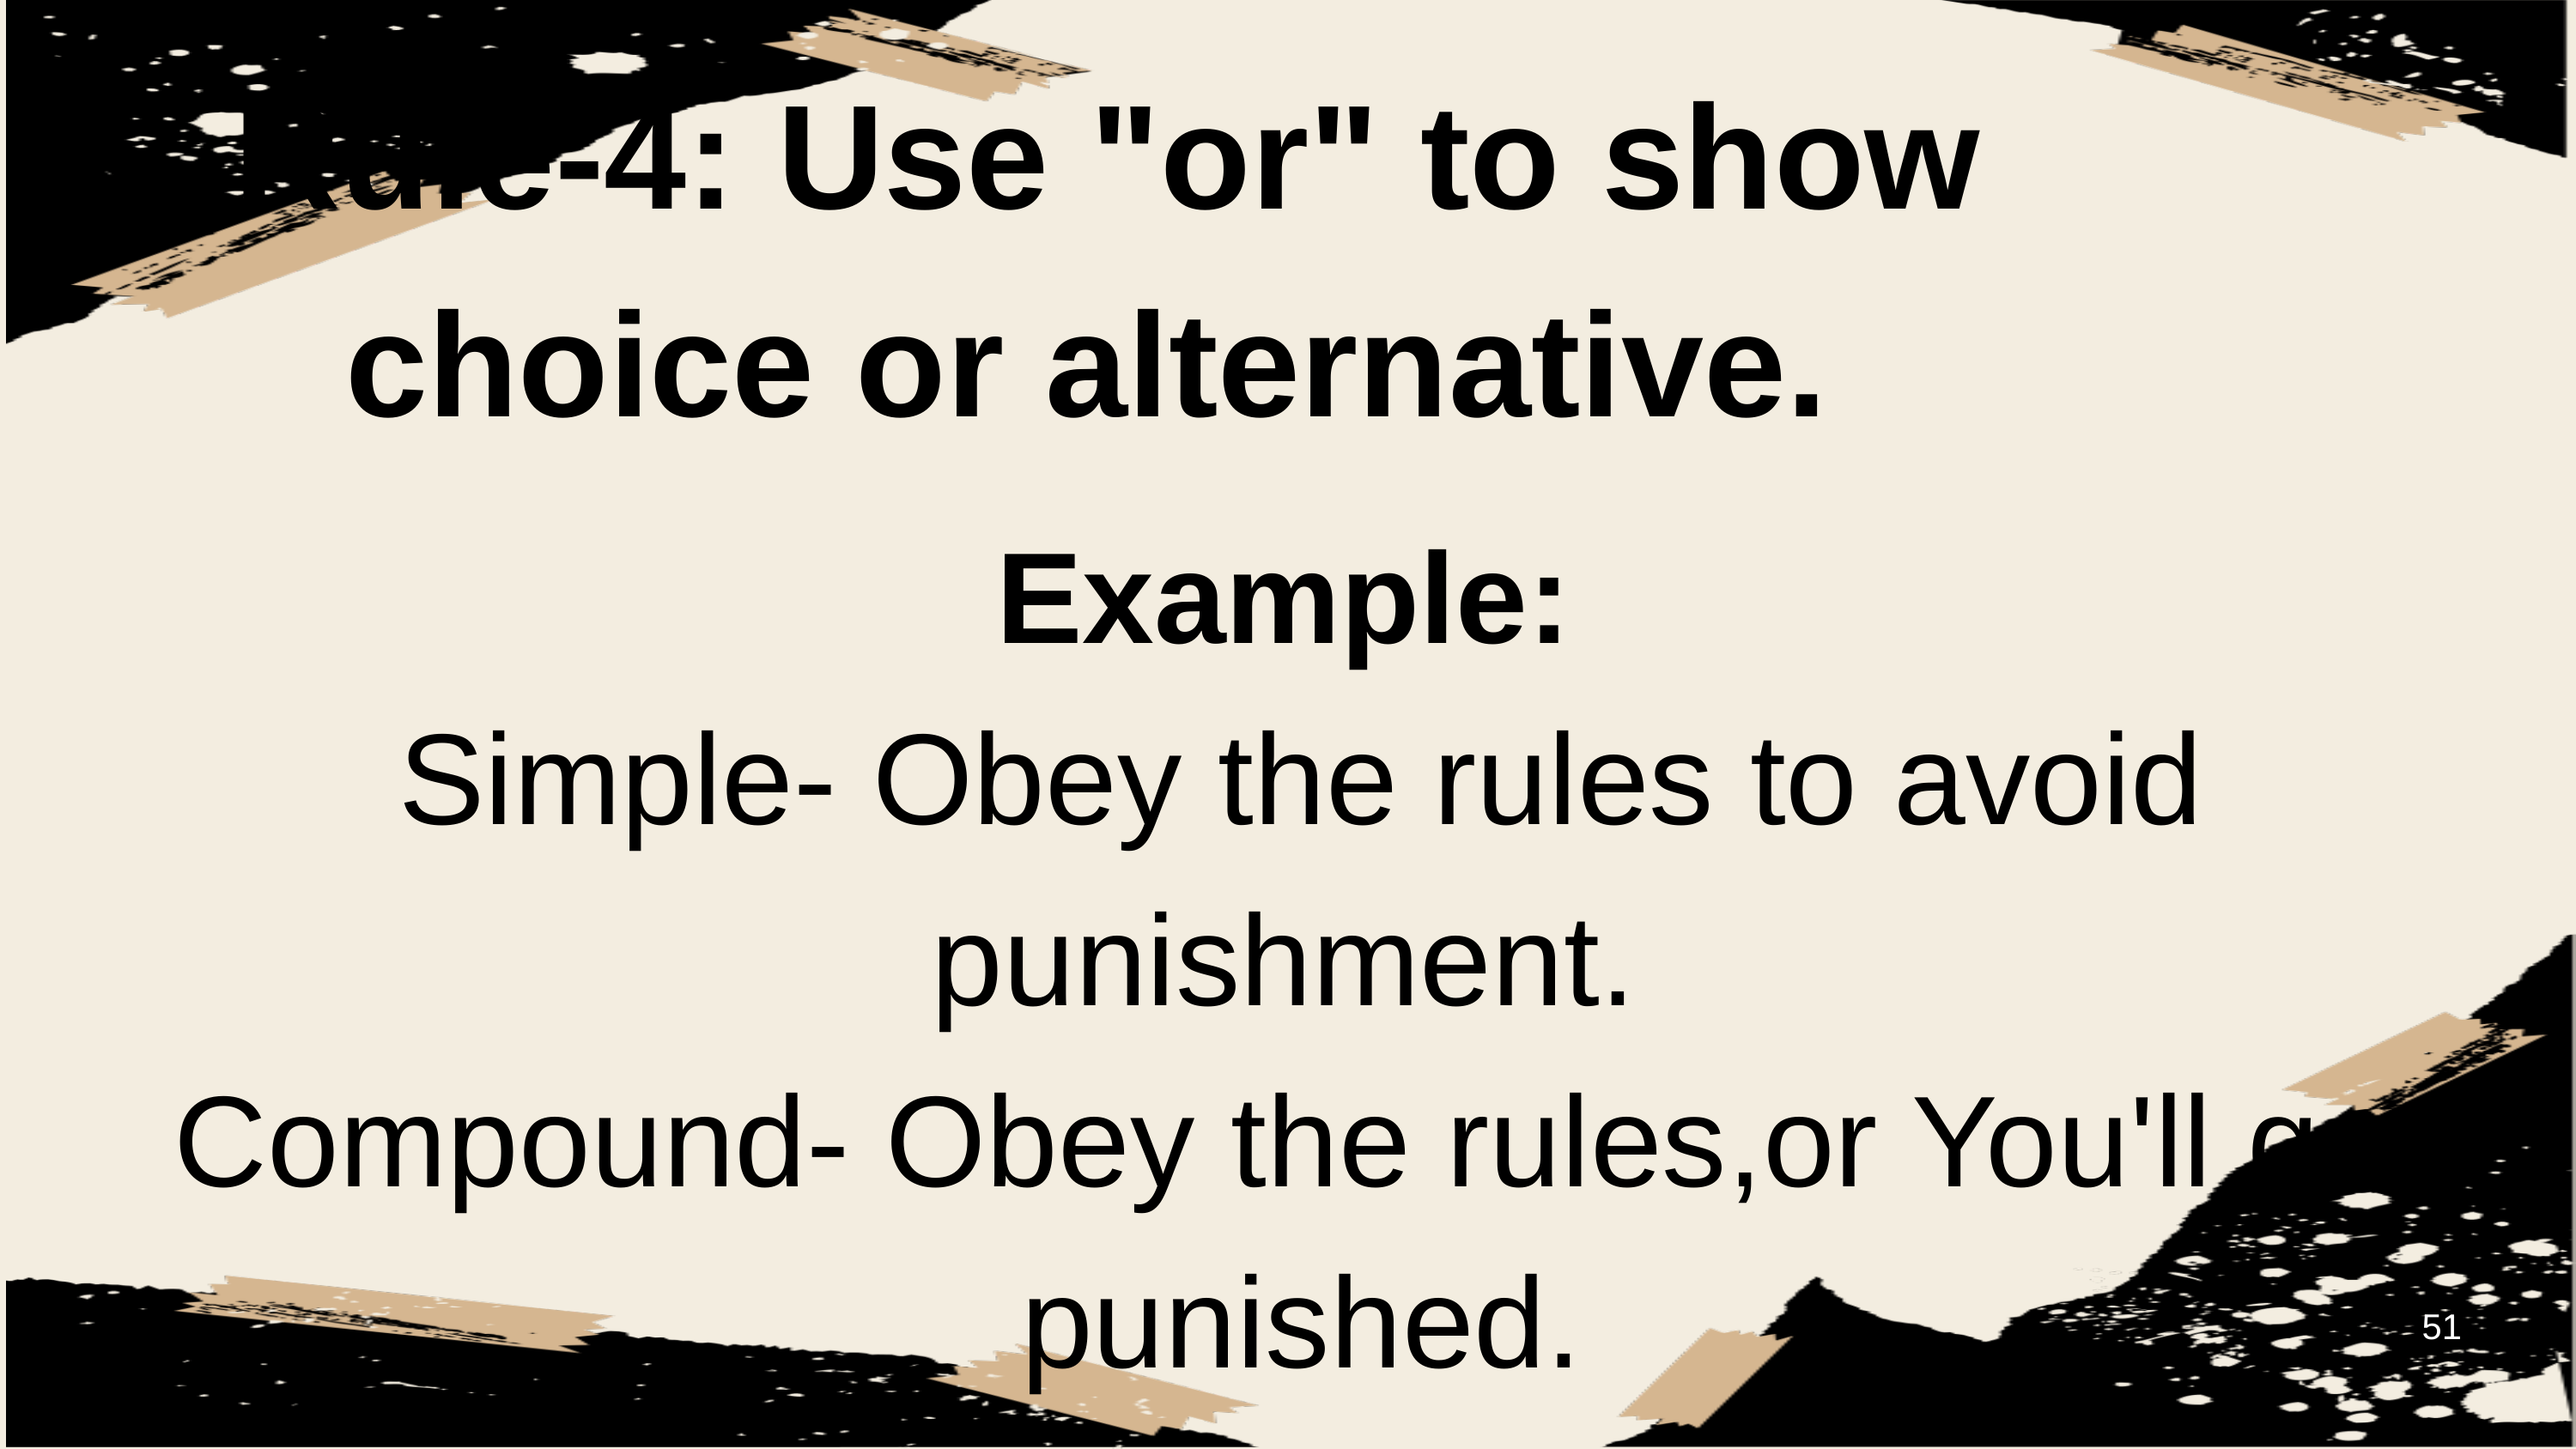

Rule-4: Use "or" to show choice or alternative.
Example:
Simple- Obey the rules to avoid punishment.
Compound- Obey the rules,or You'll get punished.

51